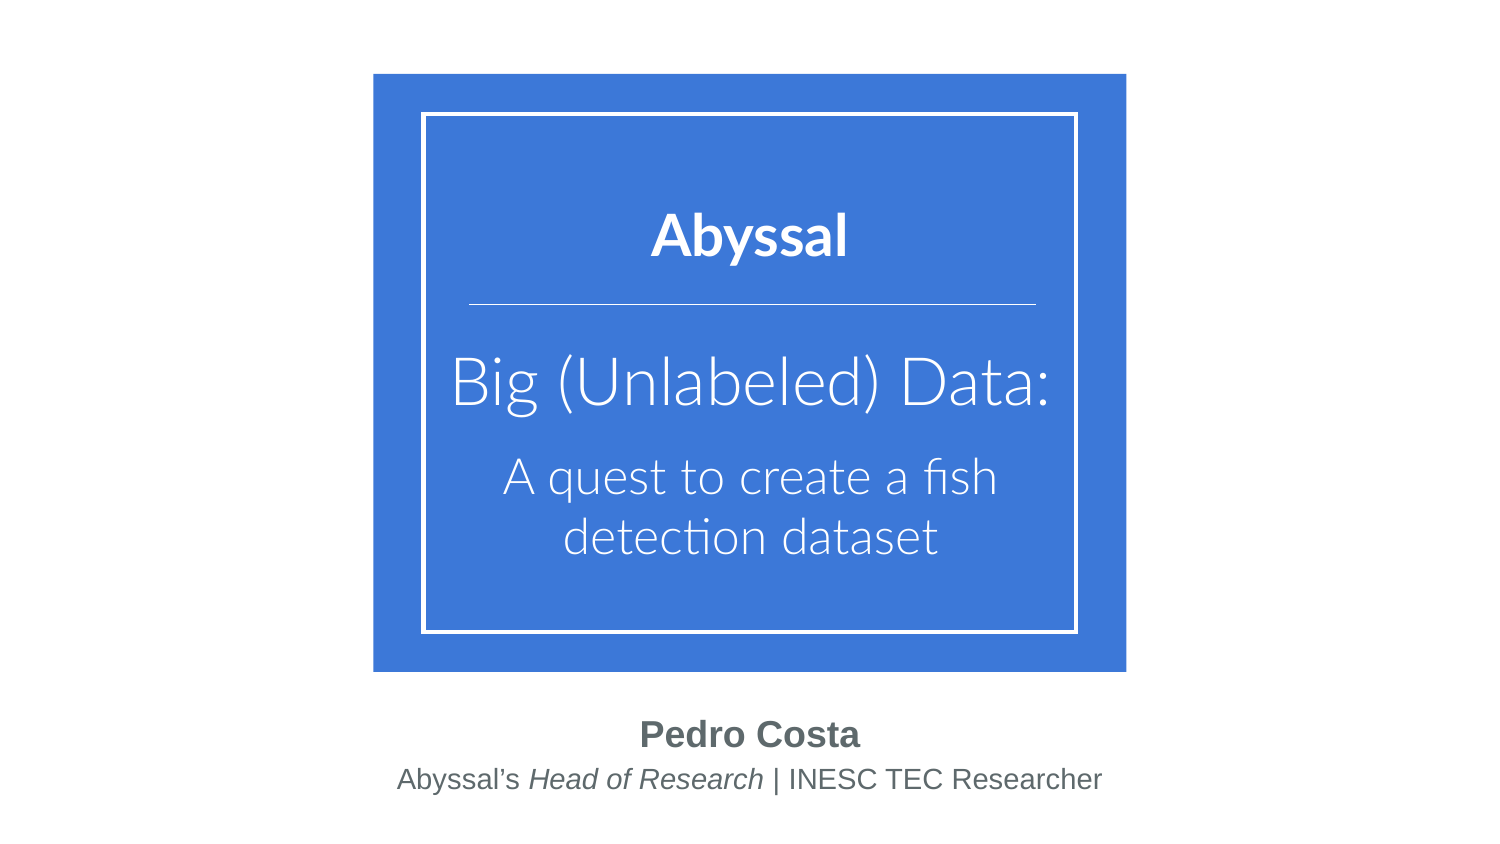

Abyssal
# Big (Unlabeled) Data:

A quest to create a fish detection dataset
Pedro Costa
Abyssal’s Head of Research | INESC TEC Researcher